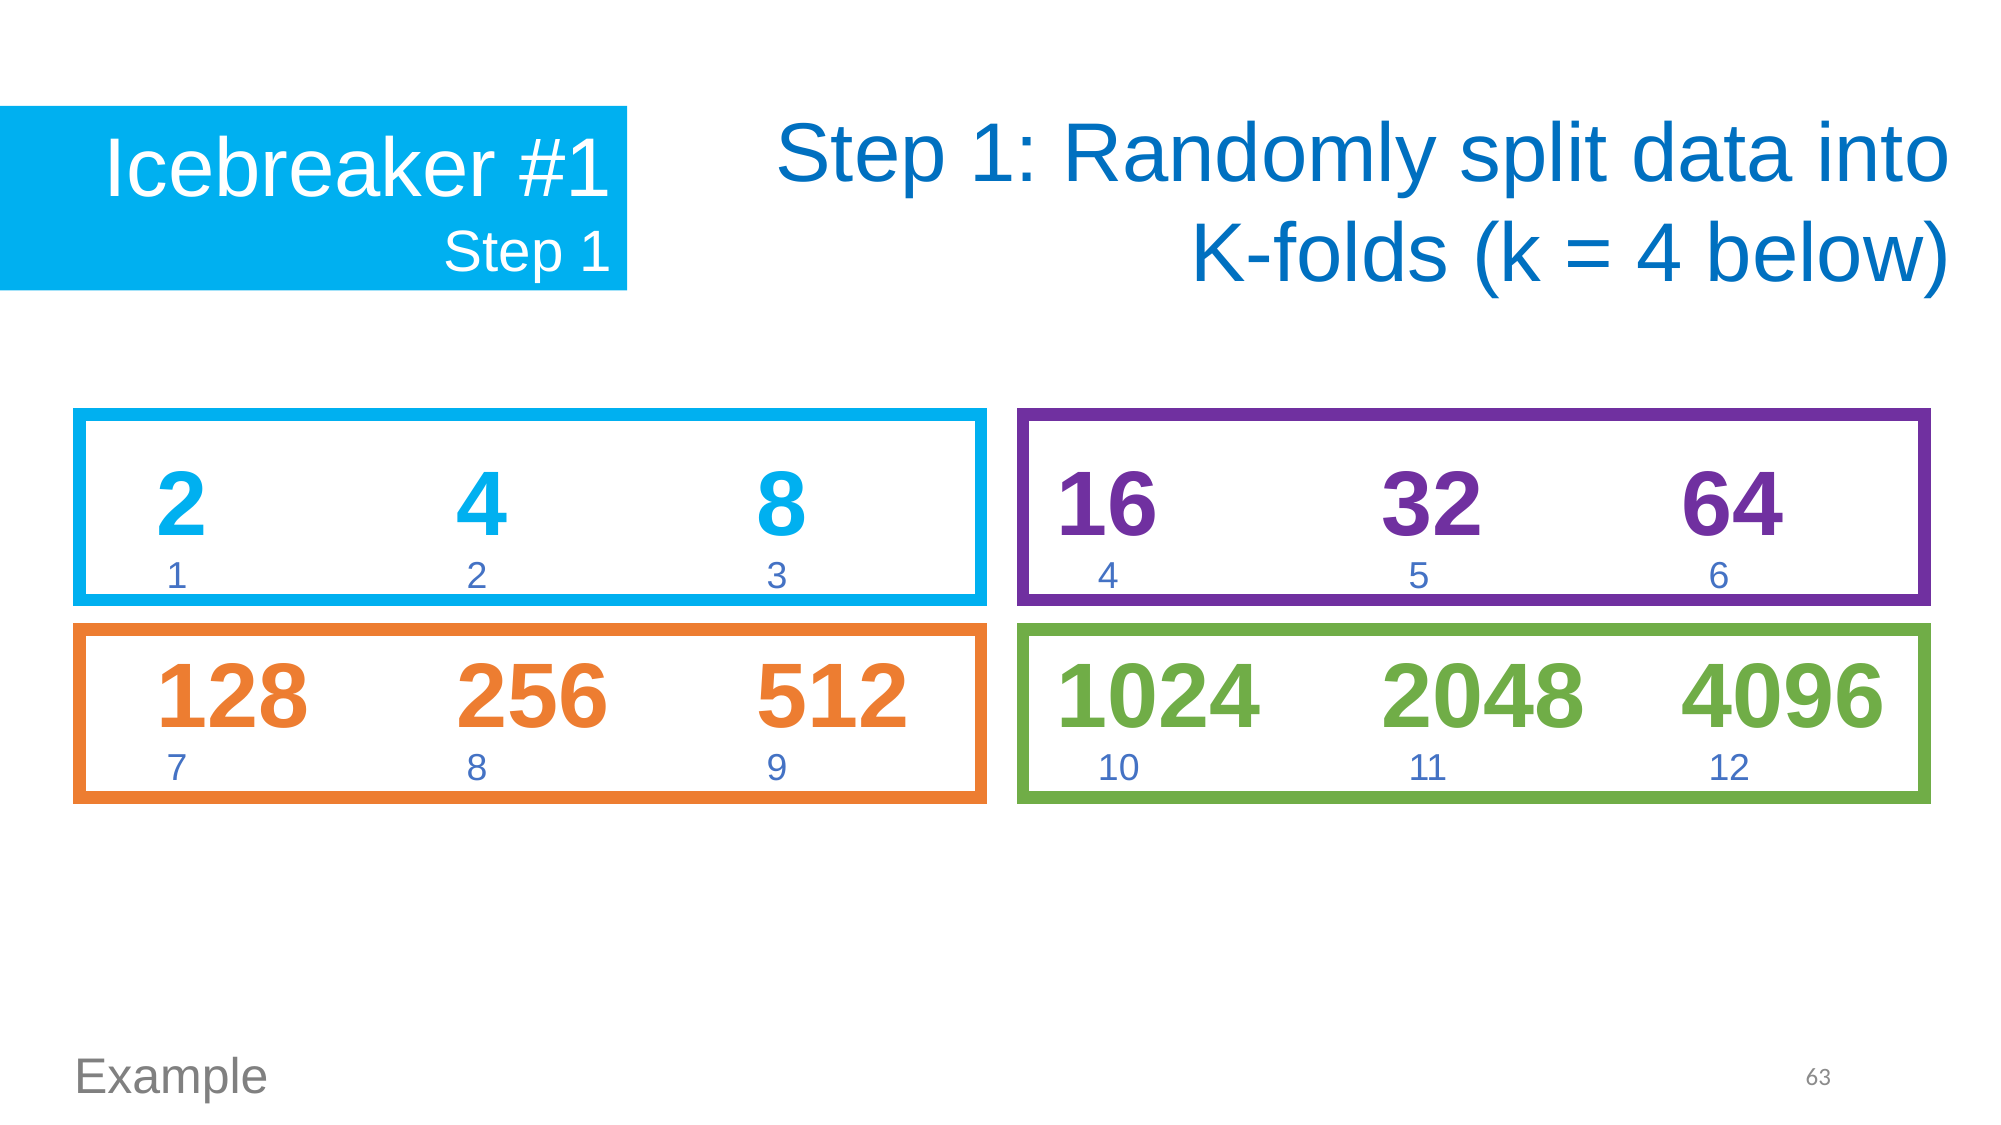

Step 1: Randomly split data into
K-folds (k = 4 below)
Icebreaker #1
Step 1

2		4		8		16		 32	 	 64
 1		 2		 3		    4		     5		     6
128	256	512	1024	 2048	 4096
 7		 8		 9		    10		     11		     12

Example
63